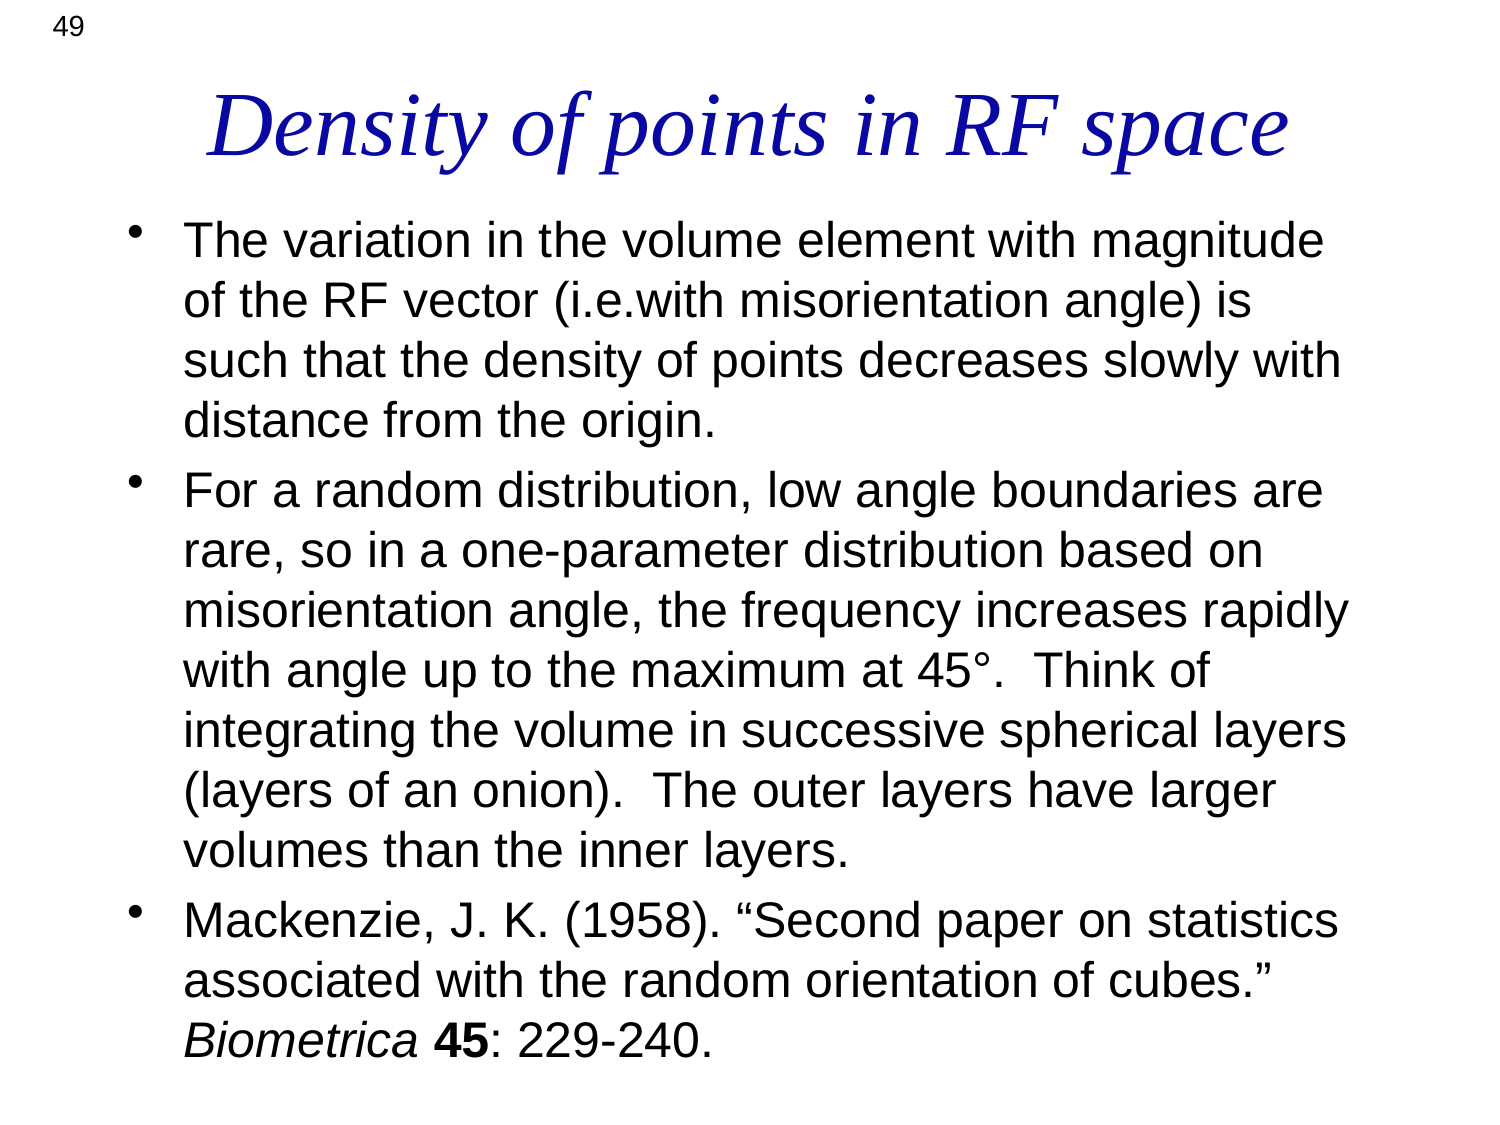

49
# Density of points in RF space
The variation in the volume element with magnitude of the RF vector (i.e.with misorientation angle) is such that the density of points decreases slowly with distance from the origin.
For a random distribution, low angle boundaries are rare, so in a one-parameter distribution based on misorientation angle, the frequency increases rapidly with angle up to the maximum at 45°.  Think of integrating the volume in successive spherical layers (layers of an onion).  The outer layers have larger volumes than the inner layers.
Mackenzie, J. K. (1958). “Second paper on statistics associated with the random orientation of cubes.” Biometrica 45: 229-240.